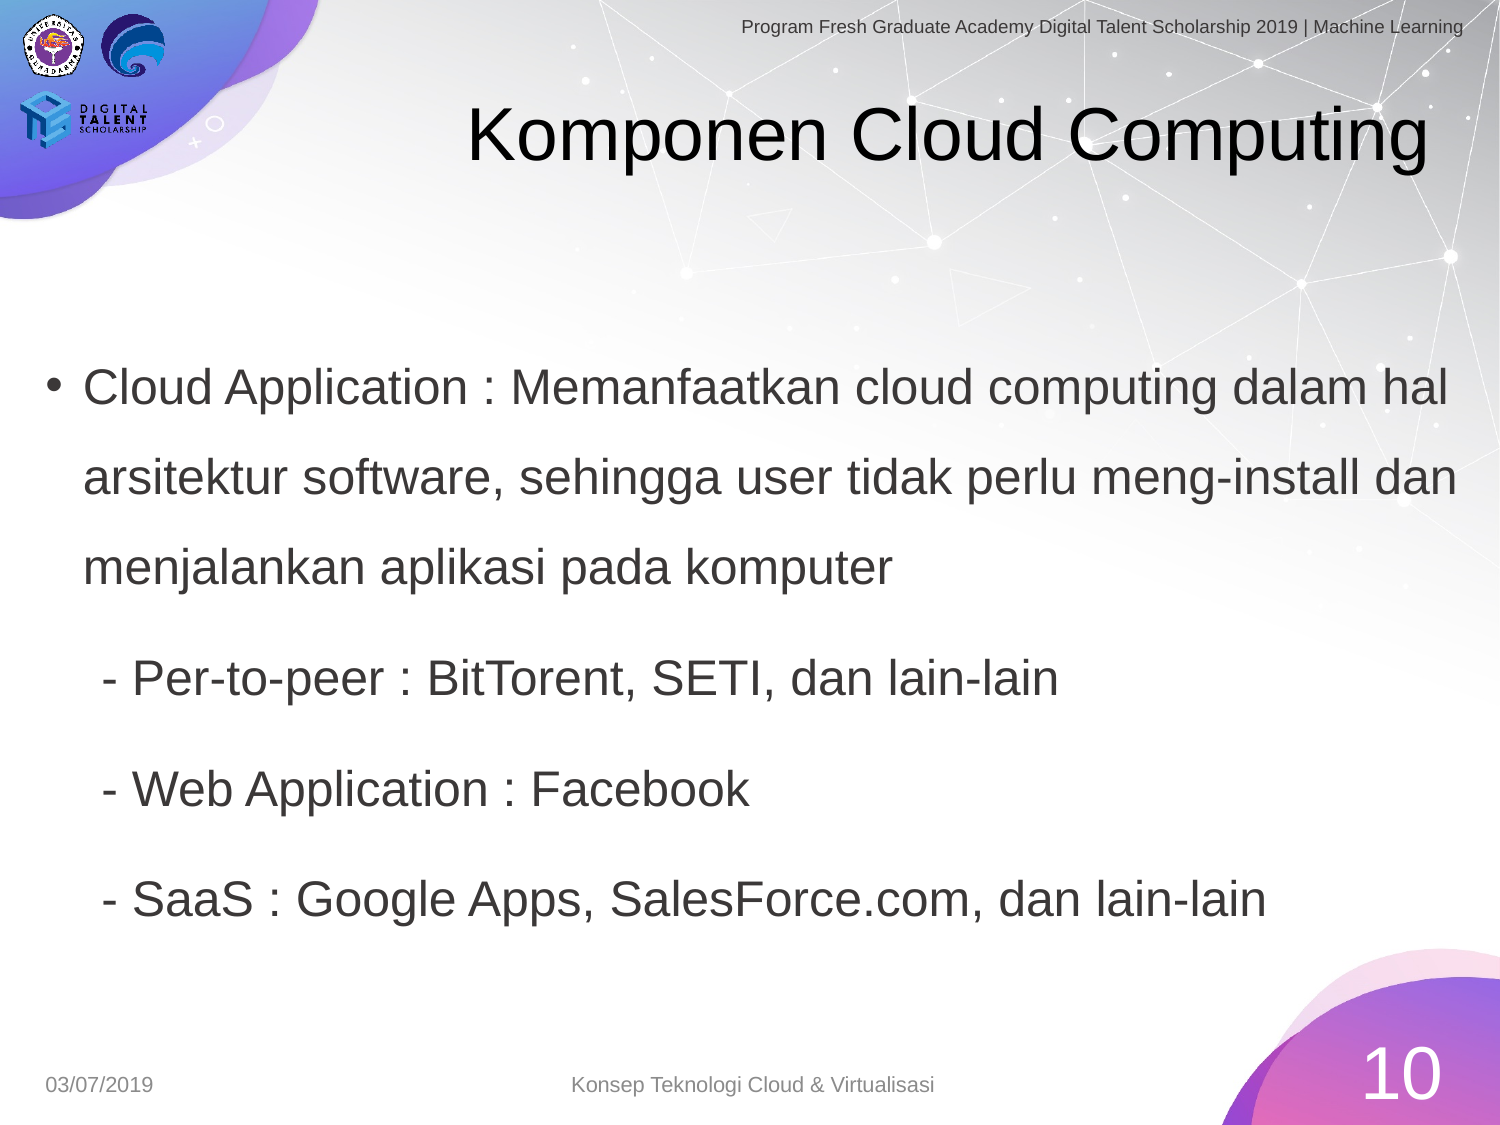

# Komponen Cloud Computing
Cloud Application : Memanfaatkan cloud computing dalam hal arsitektur software, sehingga user tidak perlu meng-install dan menjalankan aplikasi pada komputer
    - Per-to-peer : BitTorent, SETI, dan lain-lain
    - Web Application : Facebook
    - SaaS : Google Apps, SalesForce.com, dan lain-lain
10
Konsep Teknologi Cloud & Virtualisasi
03/07/2019